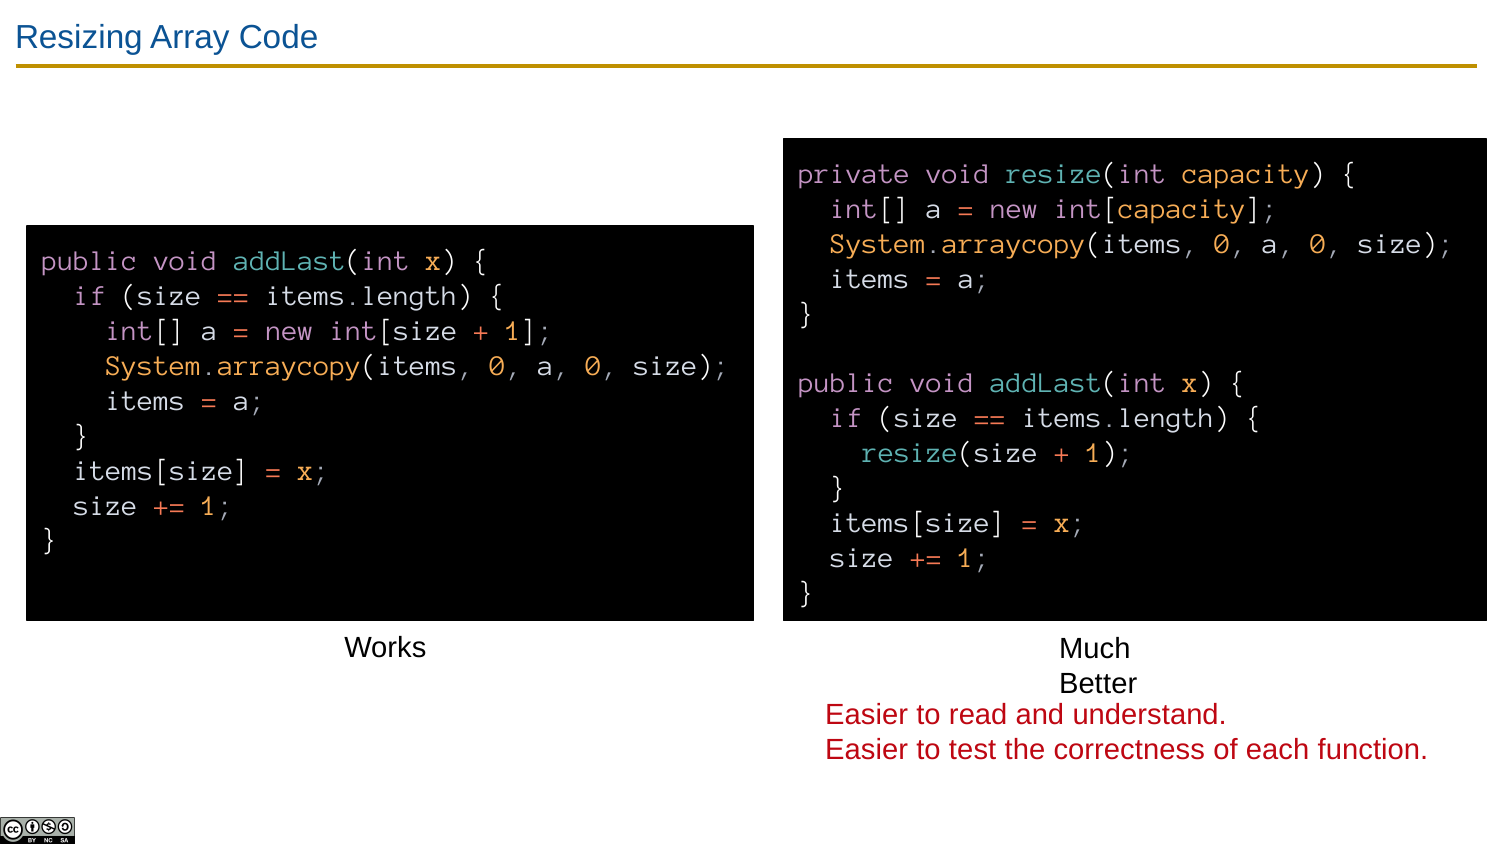

# Resizing Array Code
private void resize(int capacity) {
  int[] a = new int[capacity];
  System.arraycopy(items, 0, a, 0, size);
  items = a;
}

public void addLast(int x) {
  if (size == items.length) {
    resize(size + 1);
  }
  items[size] = x;
  size += 1;
}
public void addLast(int x) {
  if (size == items.length) {
    int[] a = new int[size + 1];
    System.arraycopy(items, 0, a, 0, size);
    items = a;
  }
  items[size] = x;
  size += 1;
}
Works
Much Better
Easier to read and understand.
Easier to test the correctness of each function.